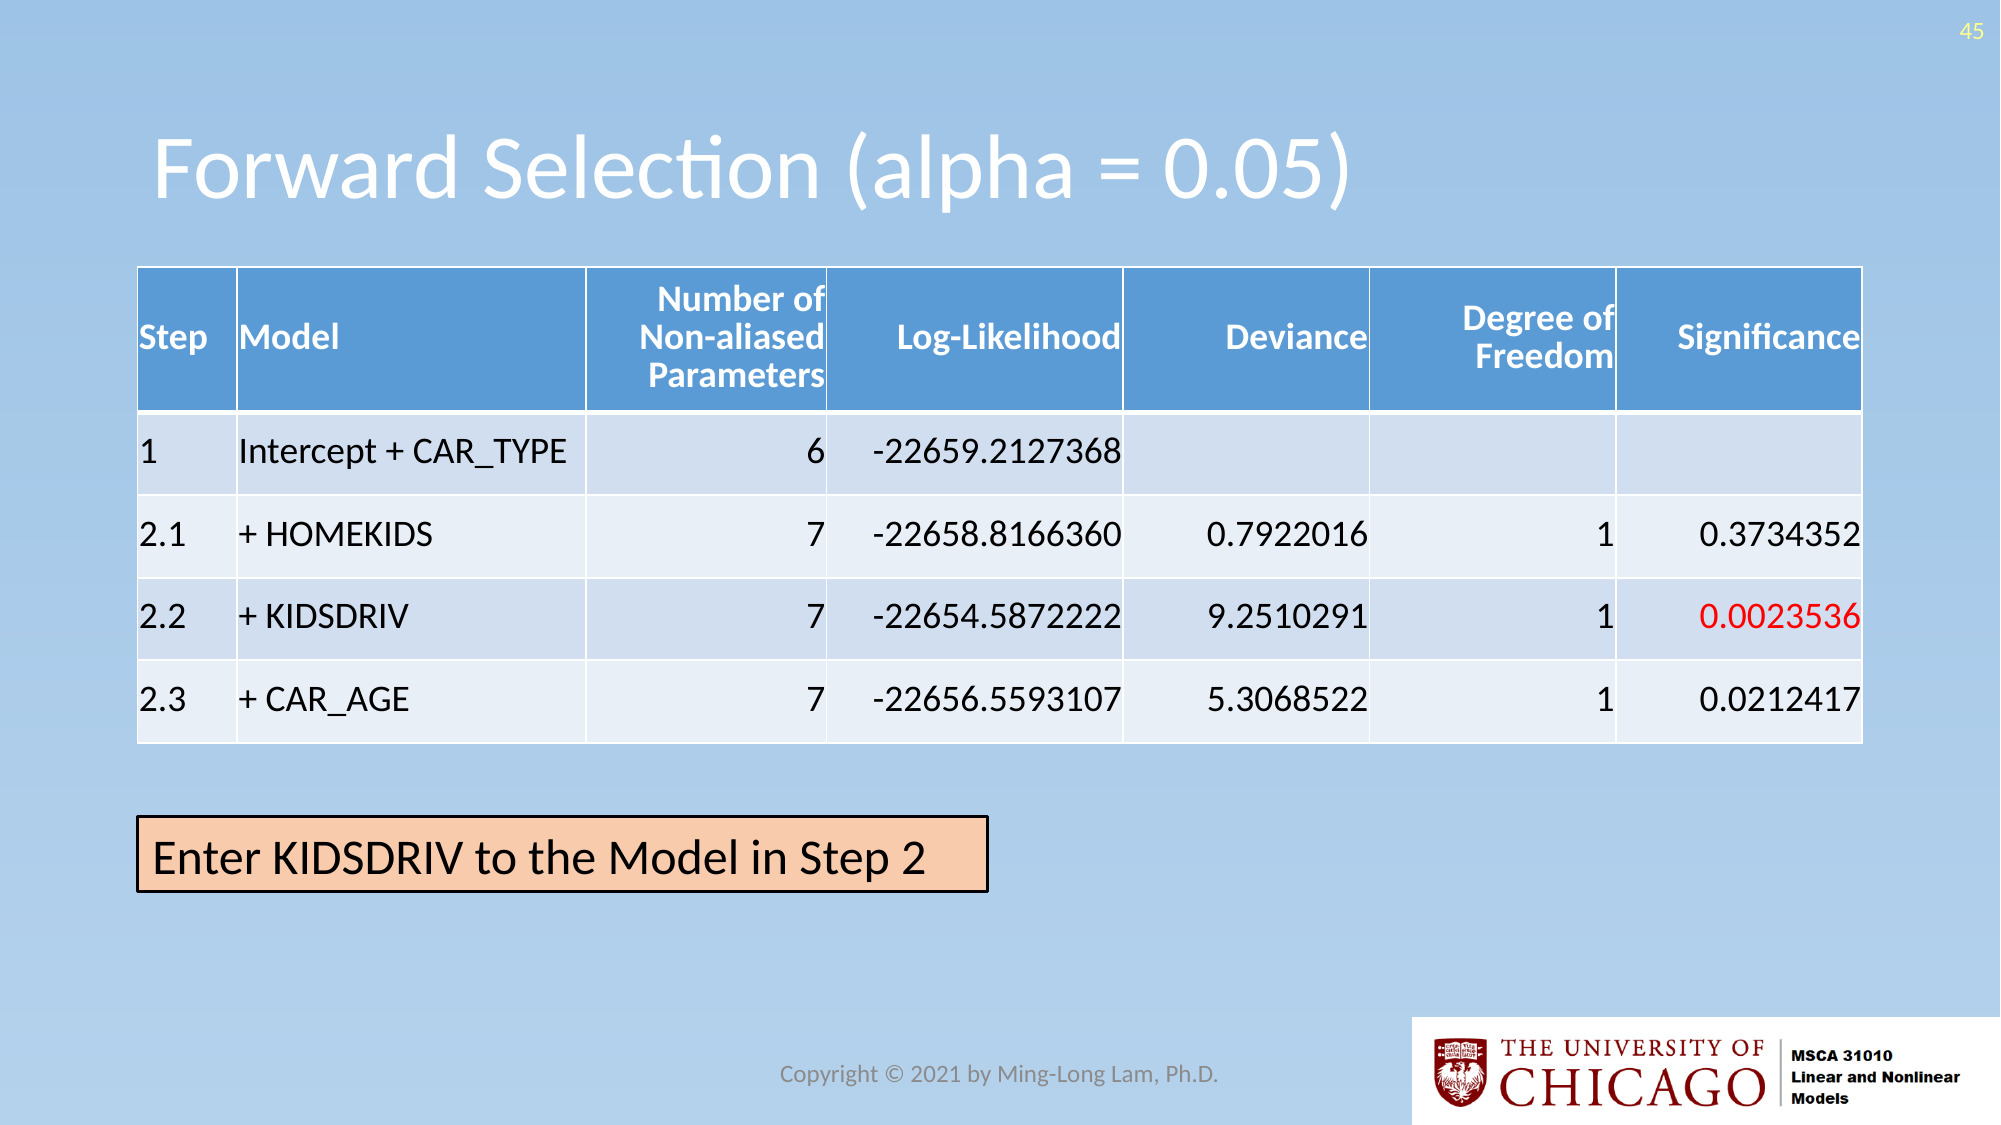

45
# Forward Selection (alpha = 0.05)
| Step | Model | Number of Non-aliased Parameters | Log-Likelihood | Deviance | Degree of Freedom | Significance |
| --- | --- | --- | --- | --- | --- | --- |
| 1 | Intercept + CAR\_TYPE | 6 | -22659.2127368 |  |  |  |
| 2.1 | + HOMEKIDS | 7 | -22658.8166360 | 0.7922016 | 1 | 0.3734352 |
| 2.2 | + KIDSDRIV | 7 | -22654.5872222 | 9.2510291 | 1 | 0.0023536 |
| 2.3 | + CAR\_AGE | 7 | -22656.5593107 | 5.3068522 | 1 | 0.0212417 |
Enter KIDSDRIV to the Model in Step 2
Copyright © 2021 by Ming-Long Lam, Ph.D.